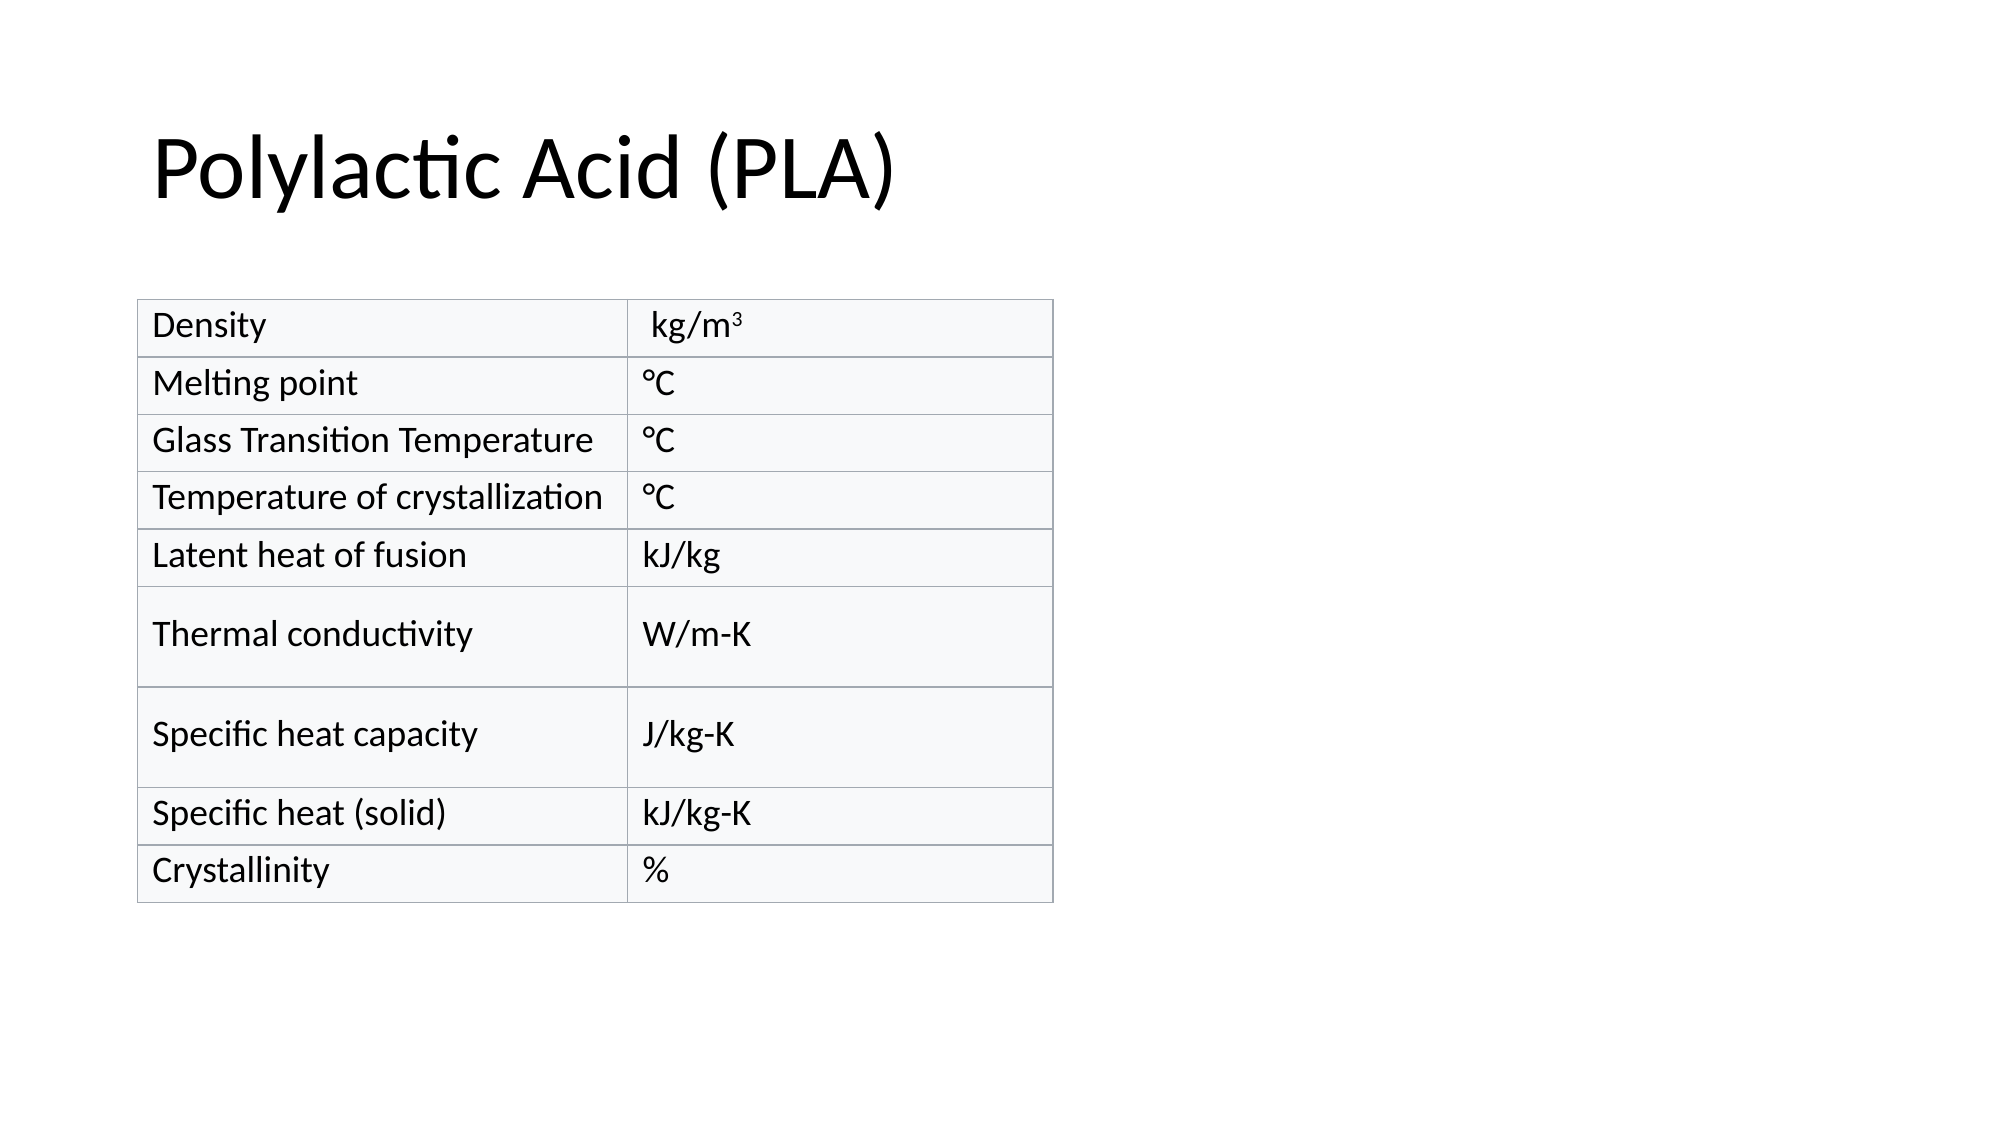

# Polylactic Acid (PLA)
| Density | kg/m3 |
| --- | --- |
| Melting point | °C |
| Glass Transition Temperature | °C |
| Temperature of crystallization | °C |
| Latent heat of fusion | kJ/kg |
| Thermal conductivity | W/m-K |
| Specific heat capacity | J/kg-K |
| Specific heat (solid) | kJ/kg-K |
| Crystallinity | % |